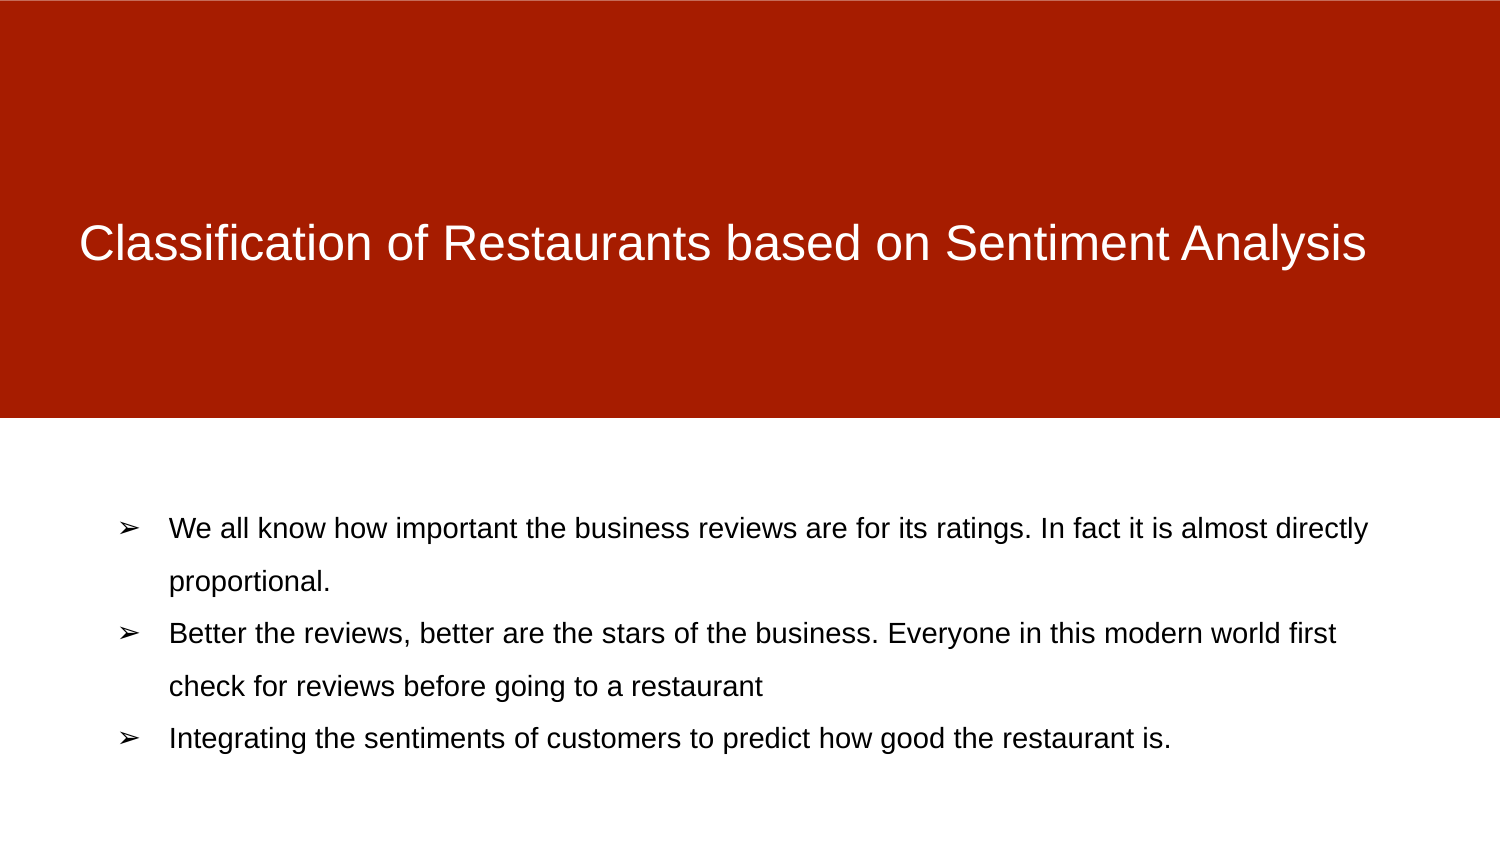

# Classification of Restaurants based on Sentiment Analysis

We all know how important the business reviews are for its ratings. In fact it is almost directly proportional.
Better the reviews, better are the stars of the business. Everyone in this modern world first check for reviews before going to a restaurant
Integrating the sentiments of customers to predict how good the restaurant is.